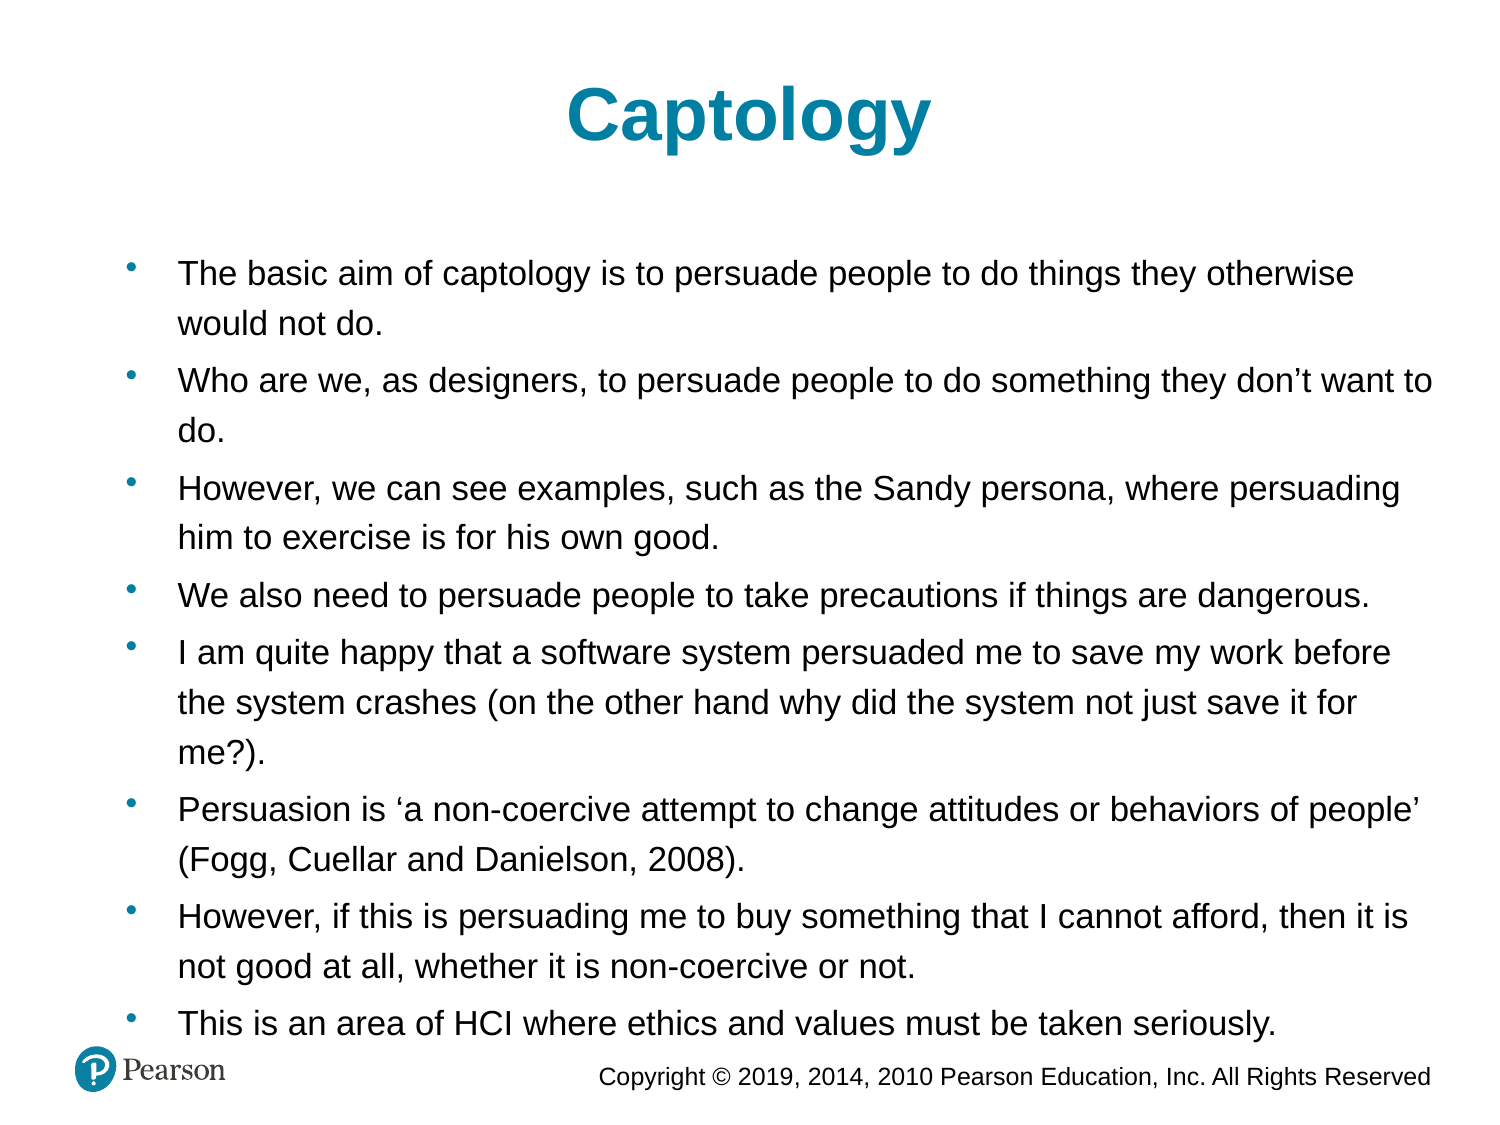

Captology
The basic aim of captology is to persuade people to do things they otherwise would not do.
Who are we, as designers, to persuade people to do something they don’t want to do.
However, we can see examples, such as the Sandy persona, where persuading him to exercise is for his own good.
We also need to persuade people to take precautions if things are dangerous.
I am quite happy that a software system persuaded me to save my work before the system crashes (on the other hand why did the system not just save it for me?).
Persuasion is ‘a non-coercive attempt to change attitudes or behaviors of people’ (Fogg, Cuellar and Danielson, 2008).
However, if this is persuading me to buy something that I cannot afford, then it is not good at all, whether it is non-coercive or not.
This is an area of HCI where ethics and values must be taken seriously.